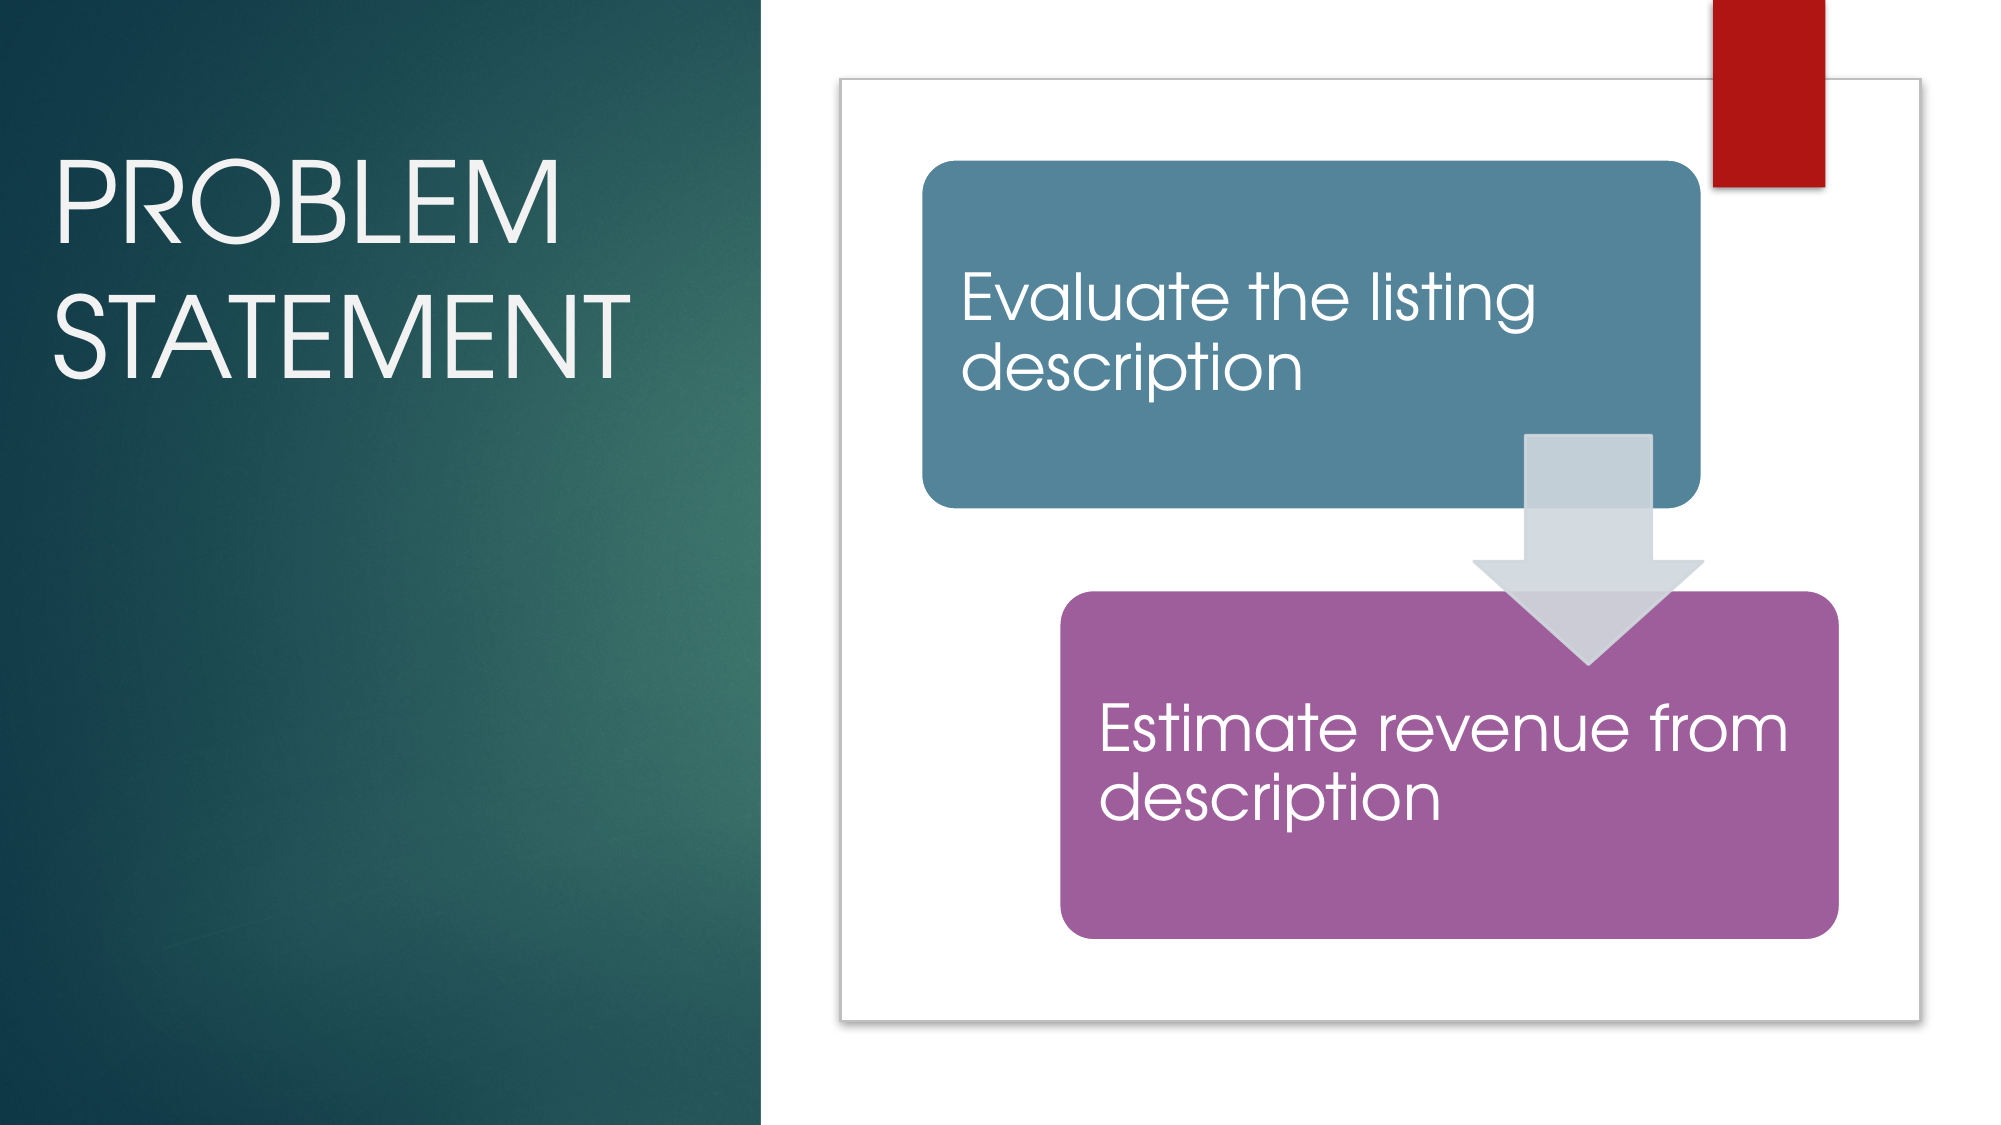

# PROBLEM STATEMENT
Evaluate the listing description
Estimate revenue from description